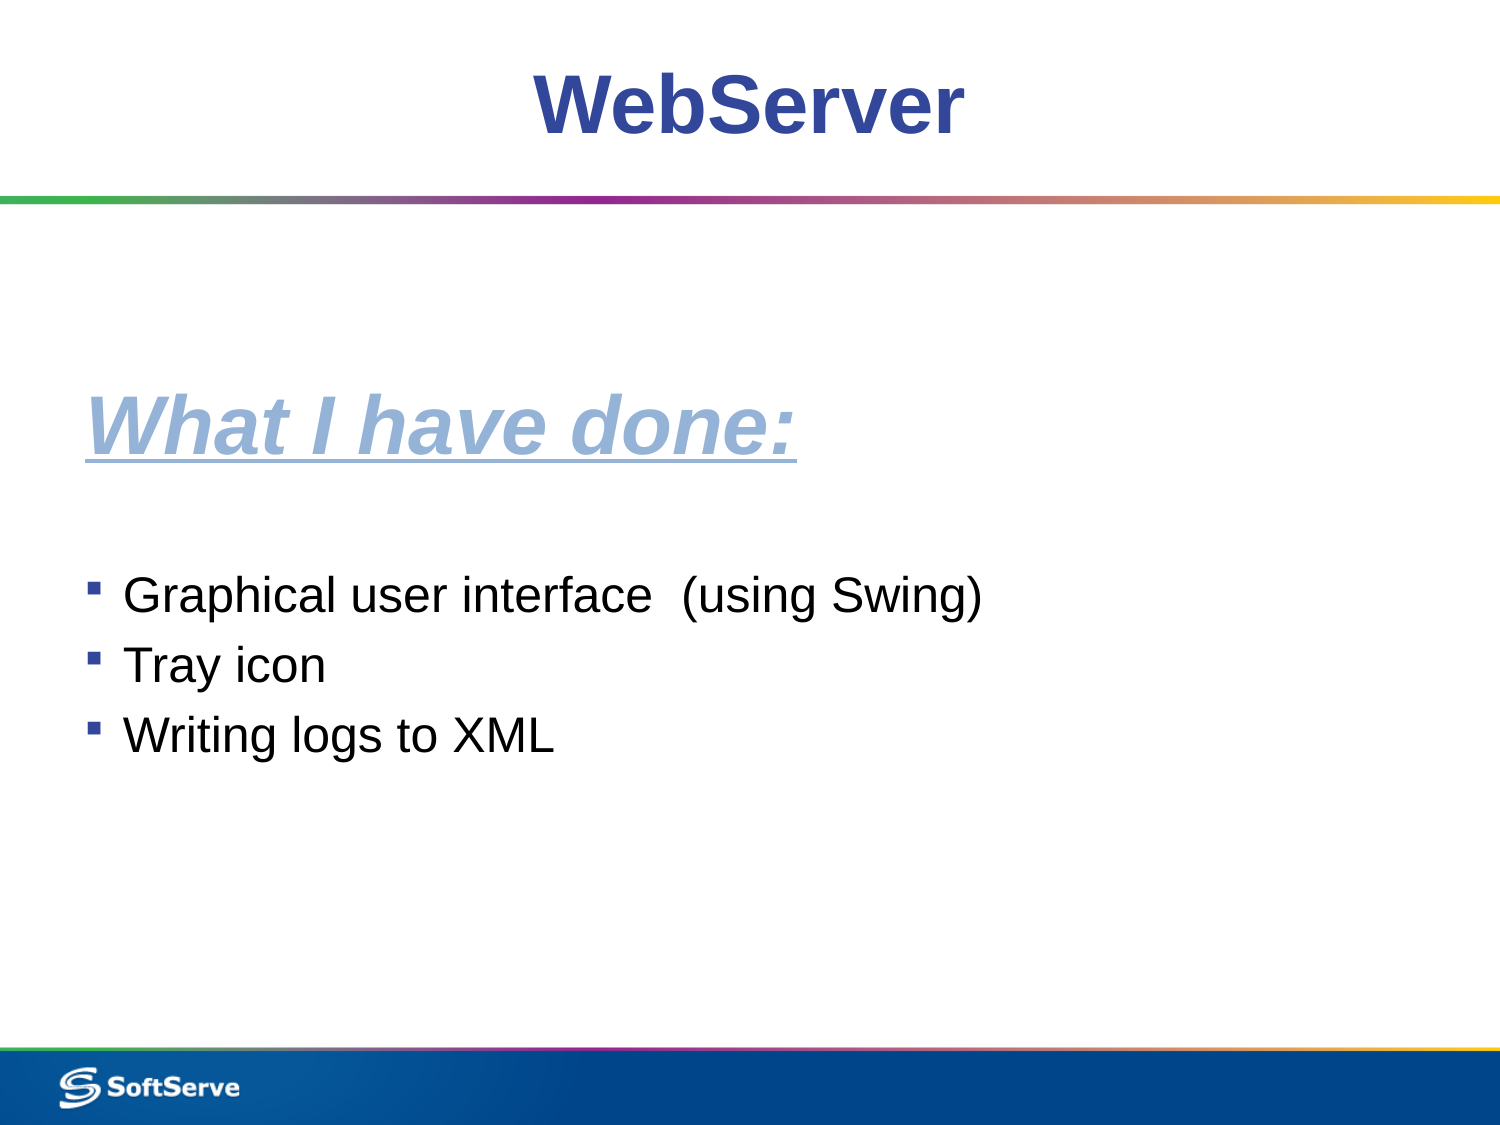

WebServer
What I have done:

Graphical user interface  (using Swing)
Tray icon
Writing logs to XML